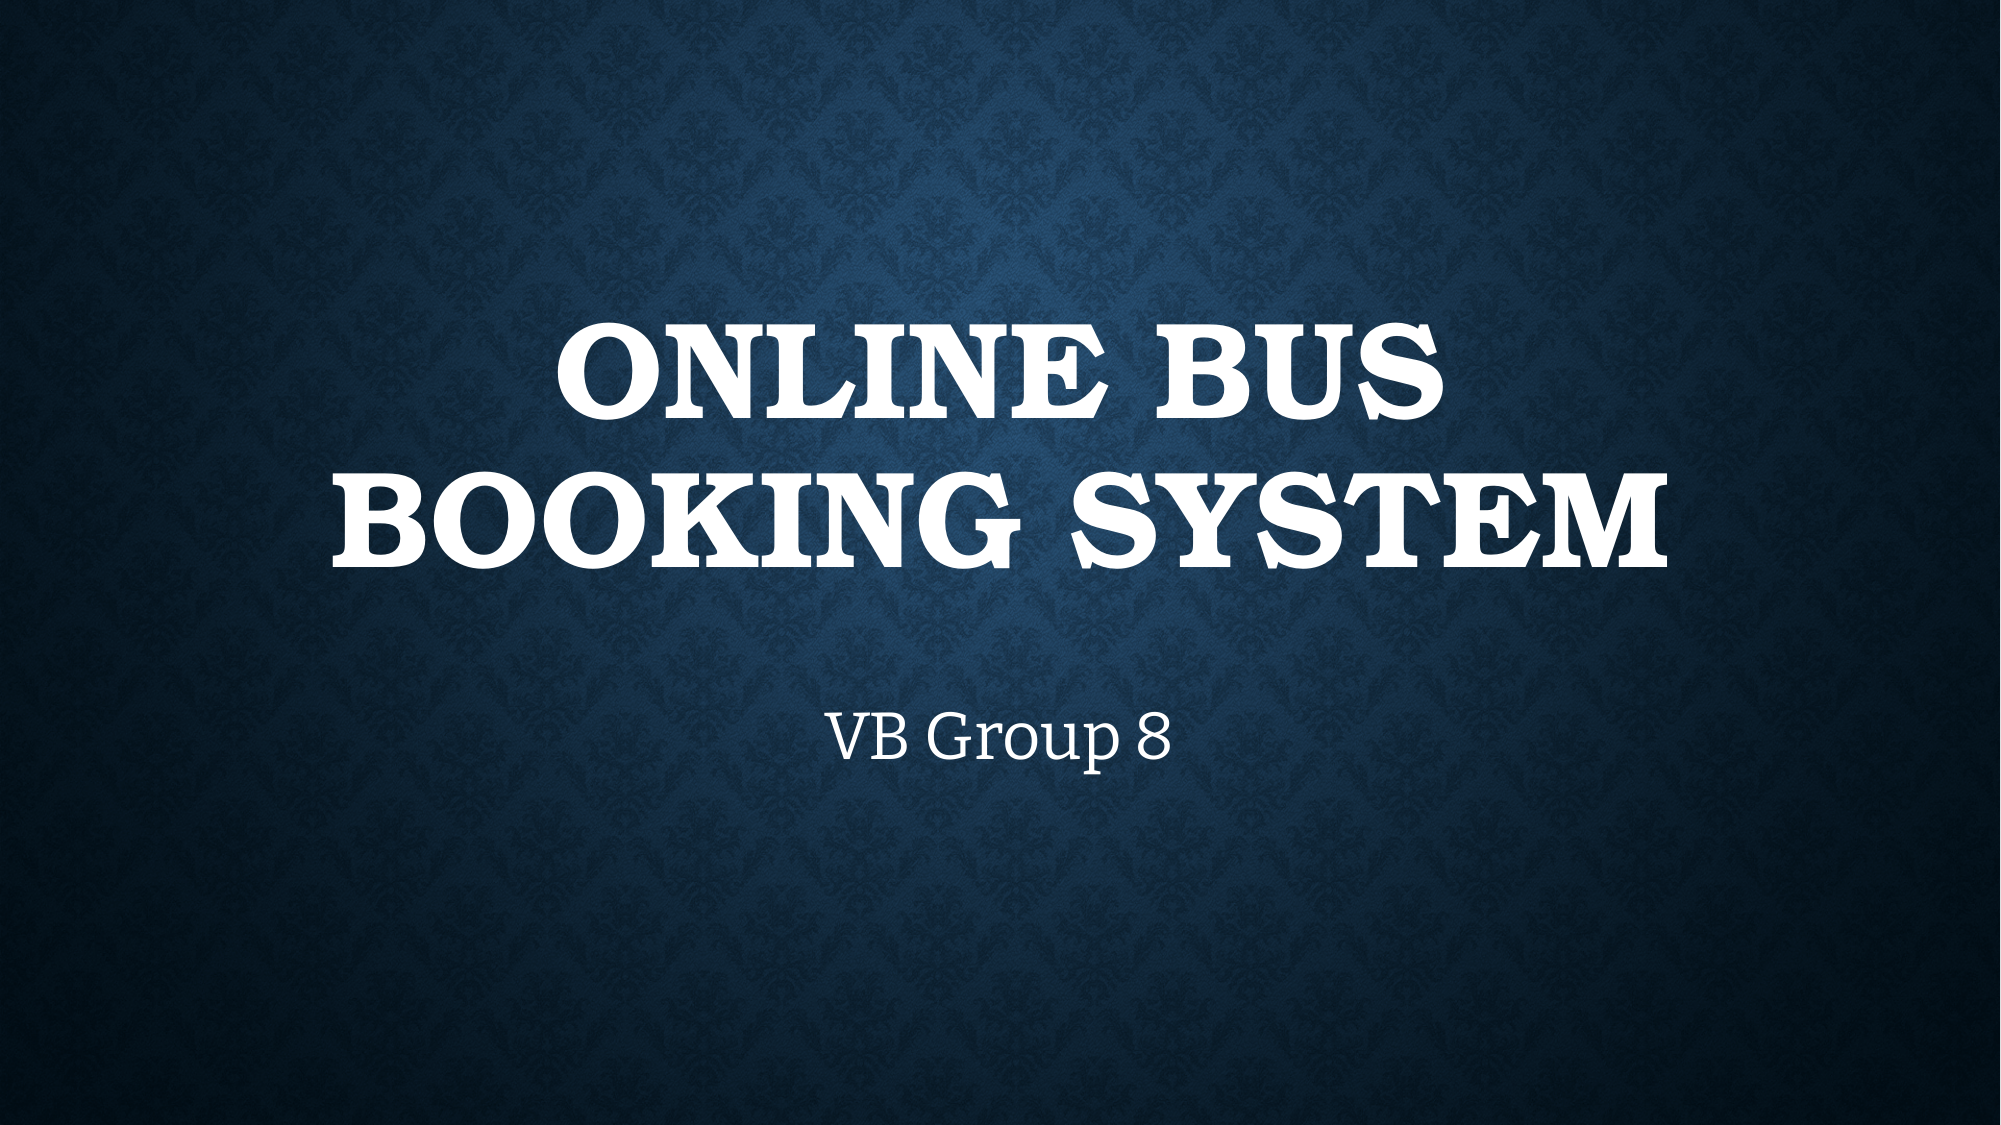

# ONLINE BUS BOOKING SYSTEM
VB Group 8